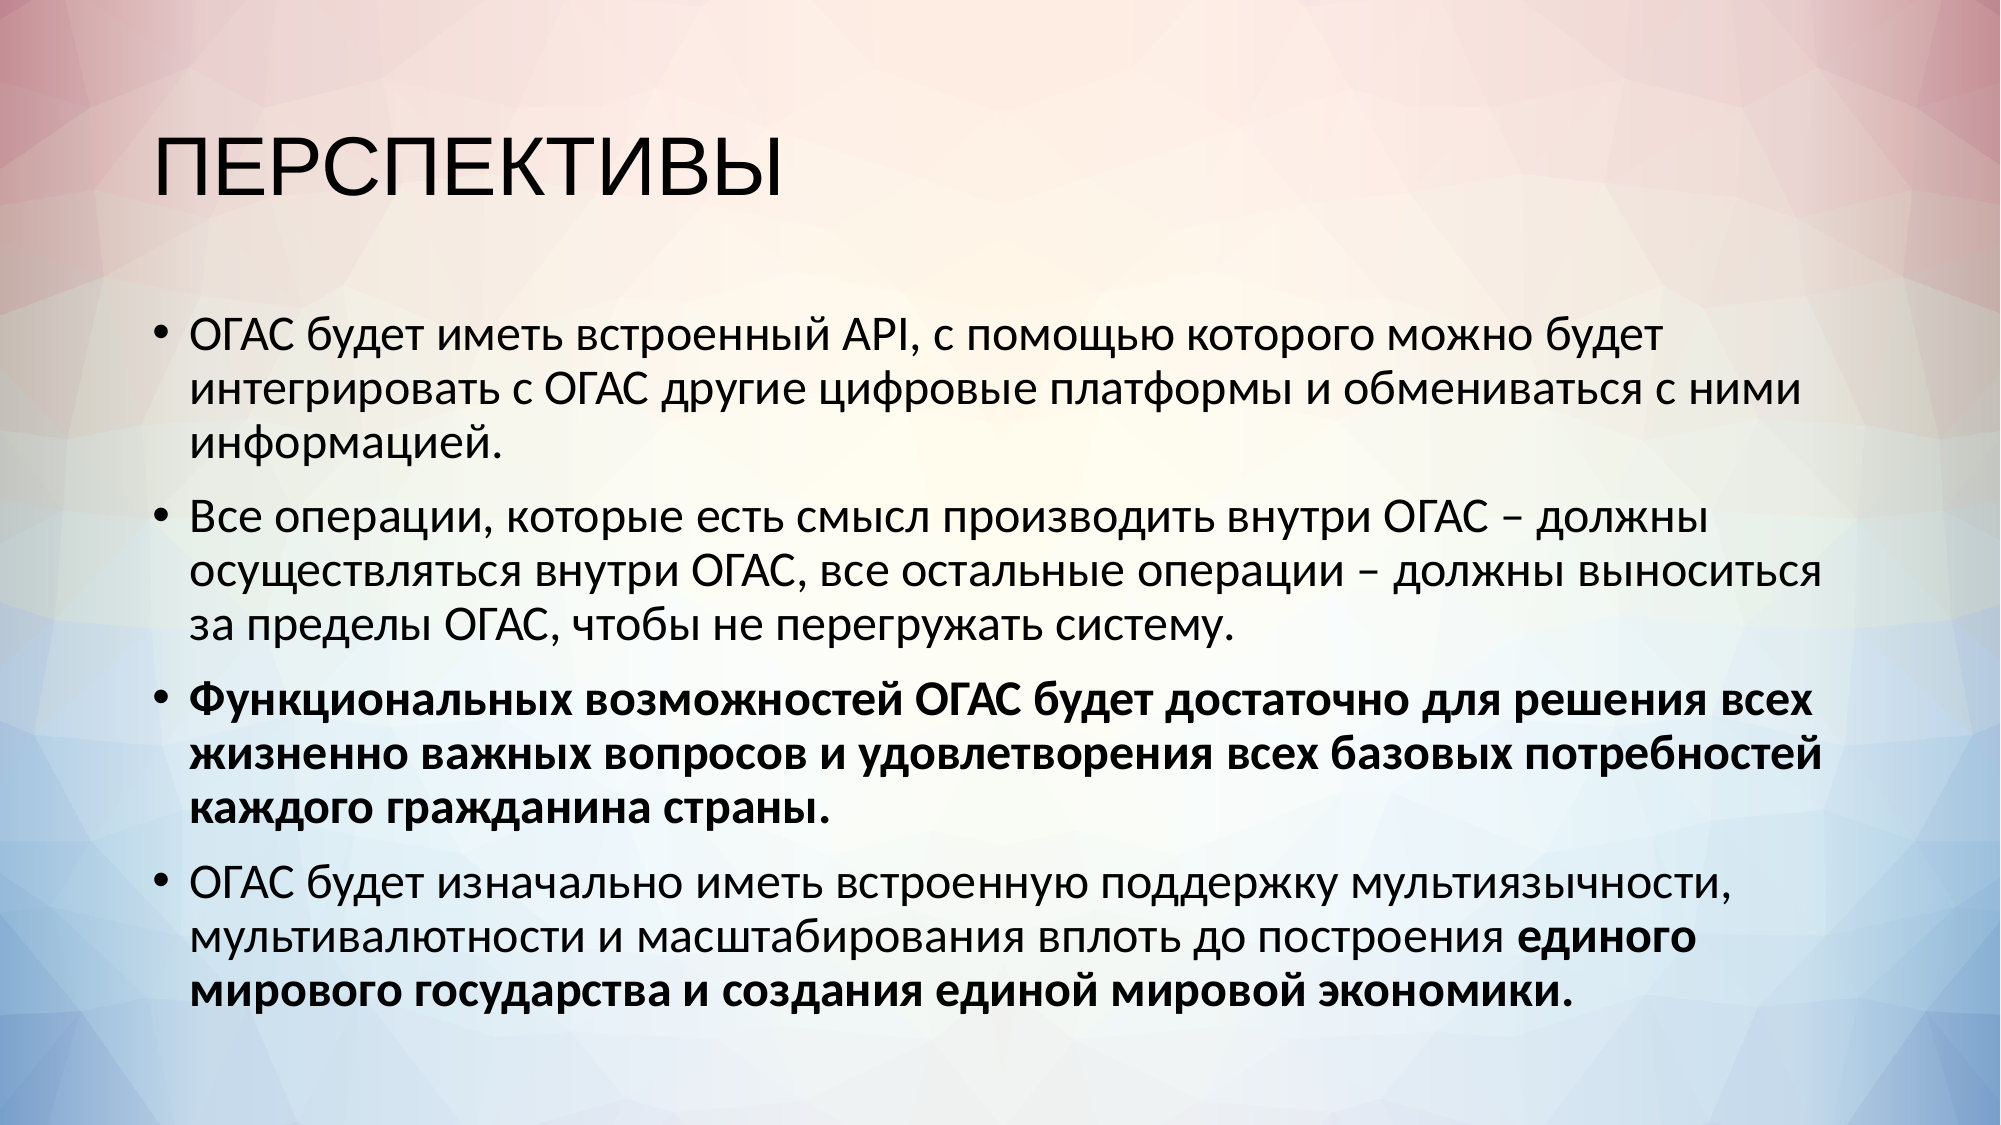

# ПЕРСПЕКТИВЫ
ОГАС будет иметь встроенный API, с помощью которого можно будет интегрировать с ОГАС другие цифровые платформы и обмениваться с ними информацией.
Все операции, которые есть смысл производить внутри ОГАС – должны осуществляться внутри ОГАС, все остальные операции – должны выноситься за пределы ОГАС, чтобы не перегружать систему.
Функциональных возможностей ОГАС будет достаточно для решения всех жизненно важных вопросов и удовлетворения всех базовых потребностей каждого гражданина страны.
ОГАС будет изначально иметь встроенную поддержку мультиязычности, мультивалютности и масштабирования вплоть до построения единого мирового государства и создания единой мировой экономики.